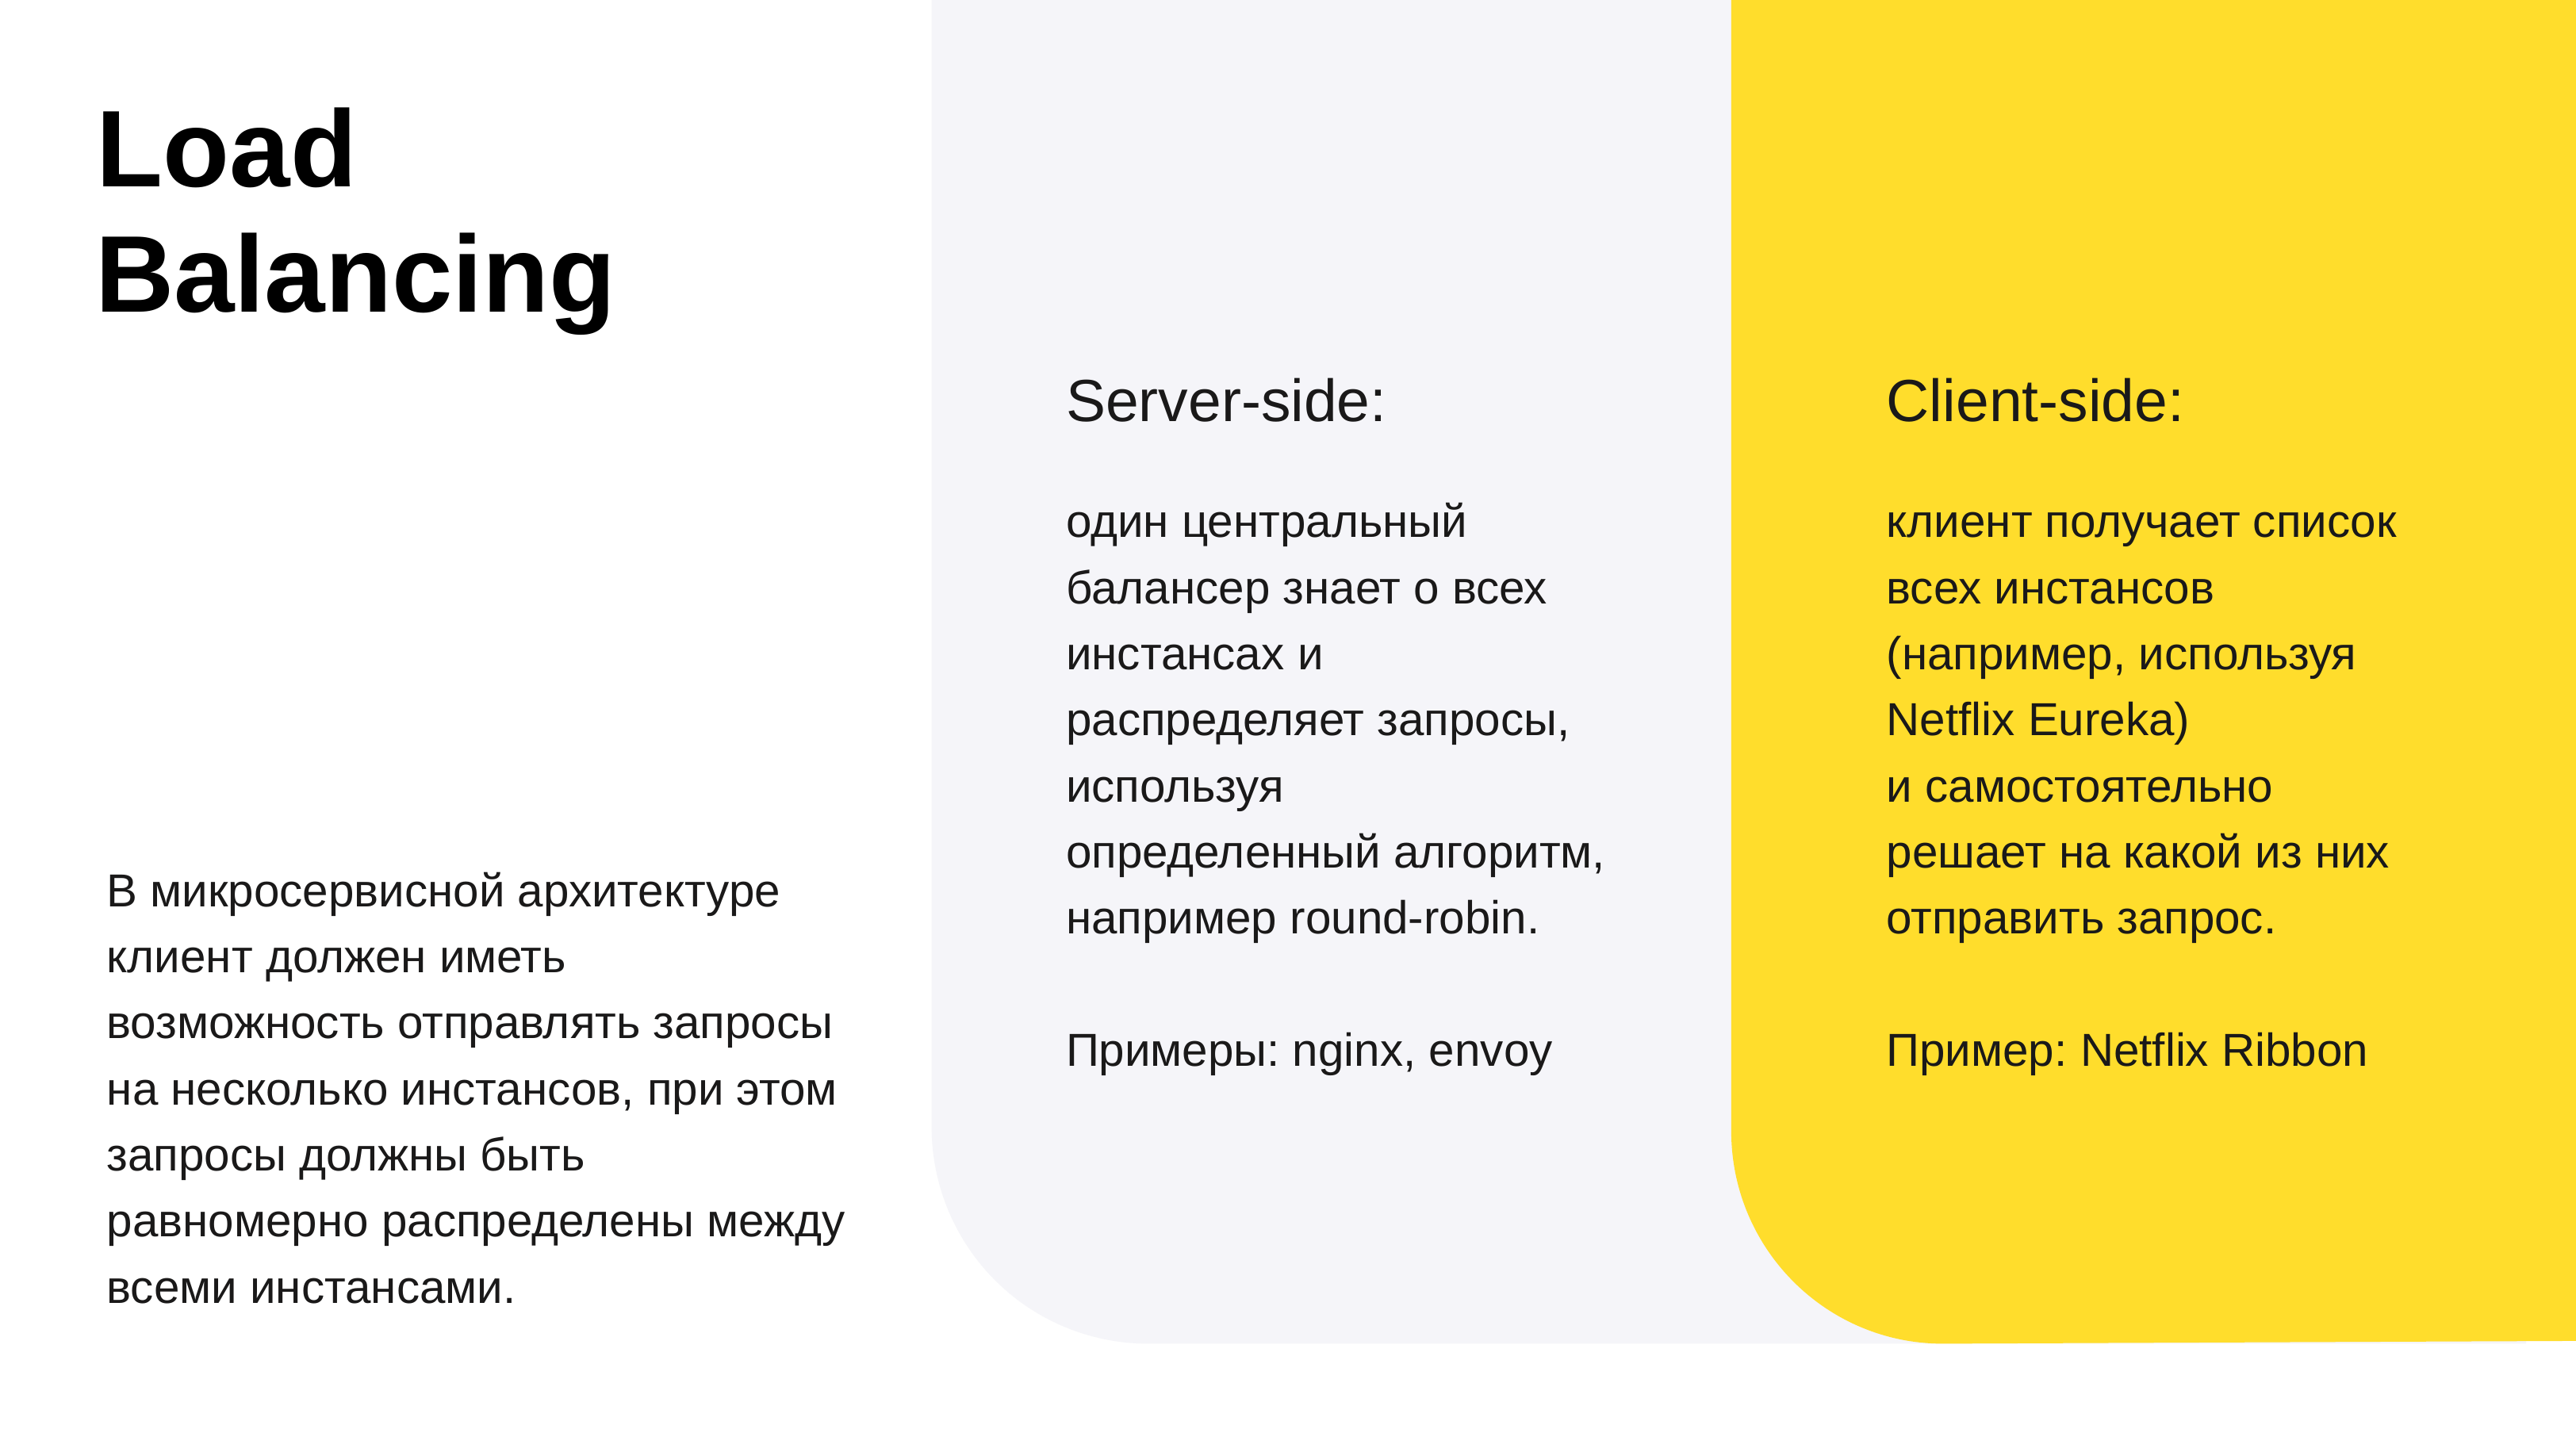

Load Balancing
Server-side:
Client-side:
один центральный балансер знает о всех инстансах и распределяет запросы, используя определенный алгоритм, например round-robin.

Примеры: nginx, envoy
клиент получает список всех инстансов (например, используя Netflix Eureka)
и самостоятельно решает на какой из них отправить запрос.

Пример: Netflix Ribbon
В микросервисной архитектуре клиент должен иметь возможность отправлять запросы на несколько инстансов, при этом запросы должны быть равномерно распределены между всеми инстансами.